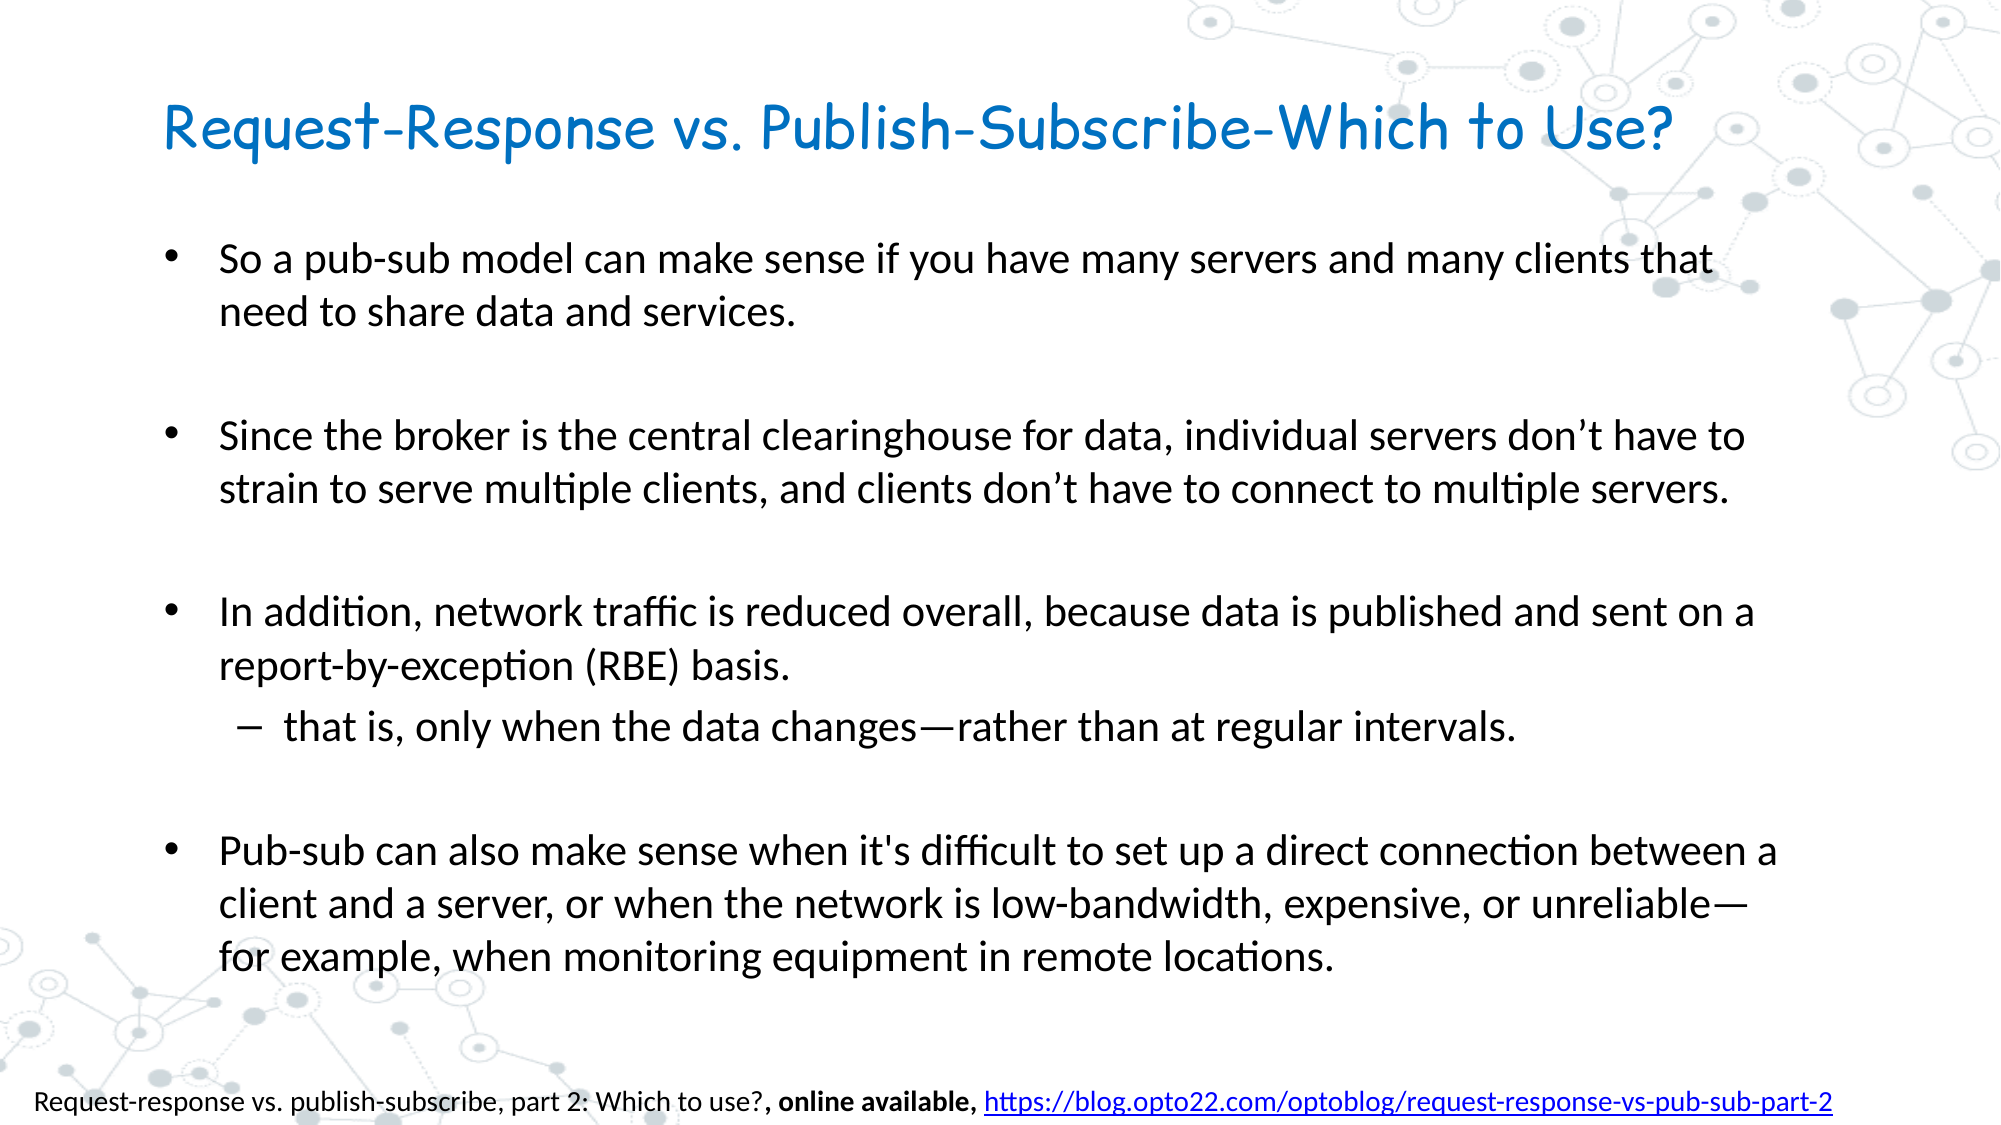

# Request-Response vs. Publish-Subscribe-Which to Use?
So a pub-sub model can make sense if you have many servers and many clients that need to share data and services.

Since the broker is the central clearinghouse for data, individual servers don’t have to strain to serve multiple clients, and clients don’t have to connect to multiple servers.

In addition, network traffic is reduced overall, because data is published and sent on a report-by-exception (RBE) basis.
that is, only when the data changes—rather than at regular intervals.

Pub-sub can also make sense when it's difficult to set up a direct connection between a client and a server, or when the network is low-bandwidth, expensive, or unreliable—for example, when monitoring equipment in remote locations.
Request-response vs. publish-subscribe, part 2: Which to use?, online available, https://blog.opto22.com/optoblog/request-response-vs-pub-sub-part-2